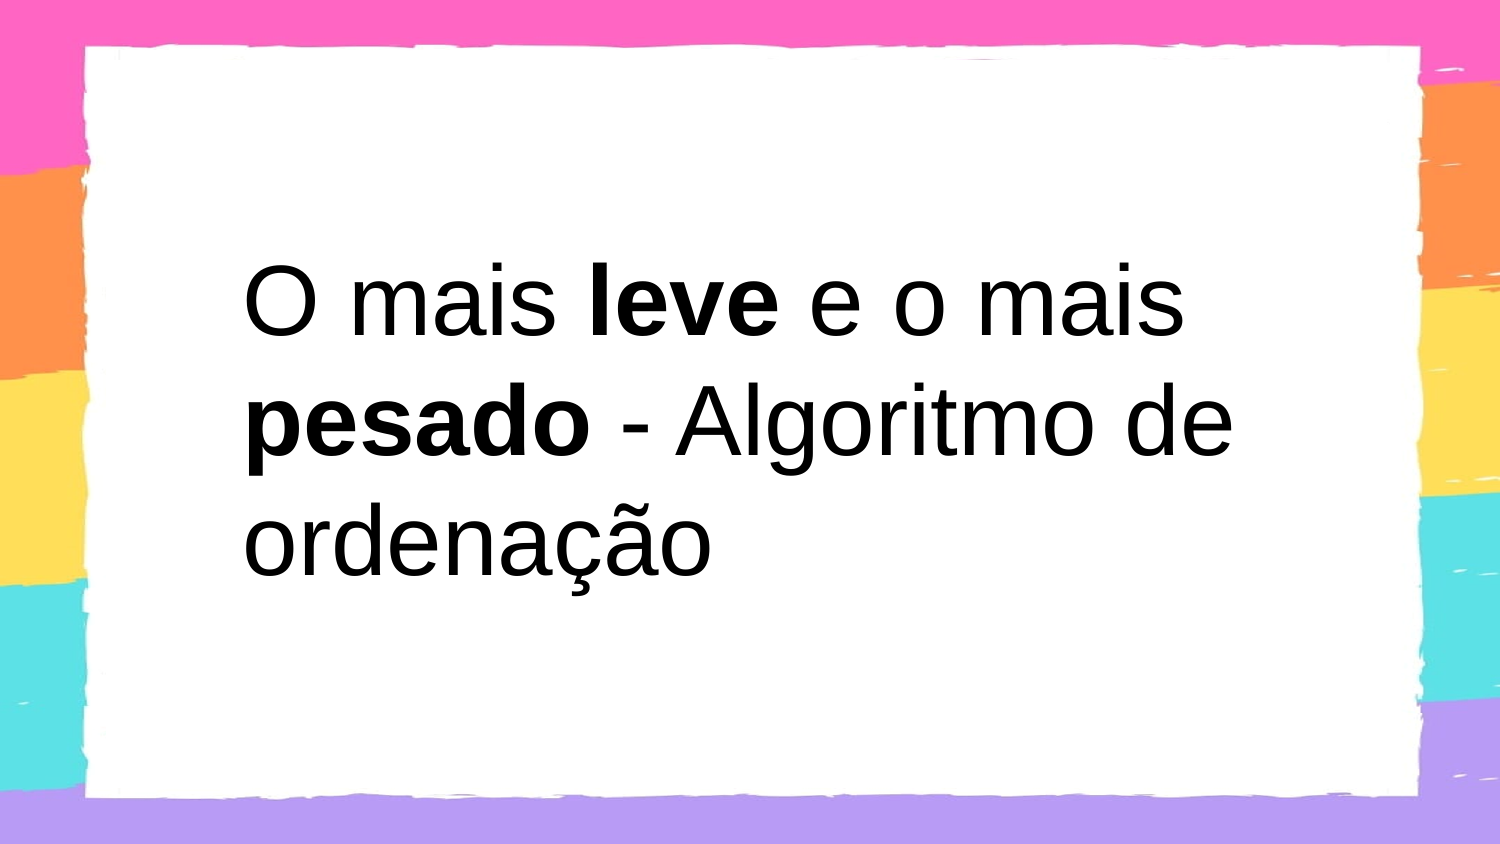

# O mais leve e o mais pesado - Algoritmo de ordenação